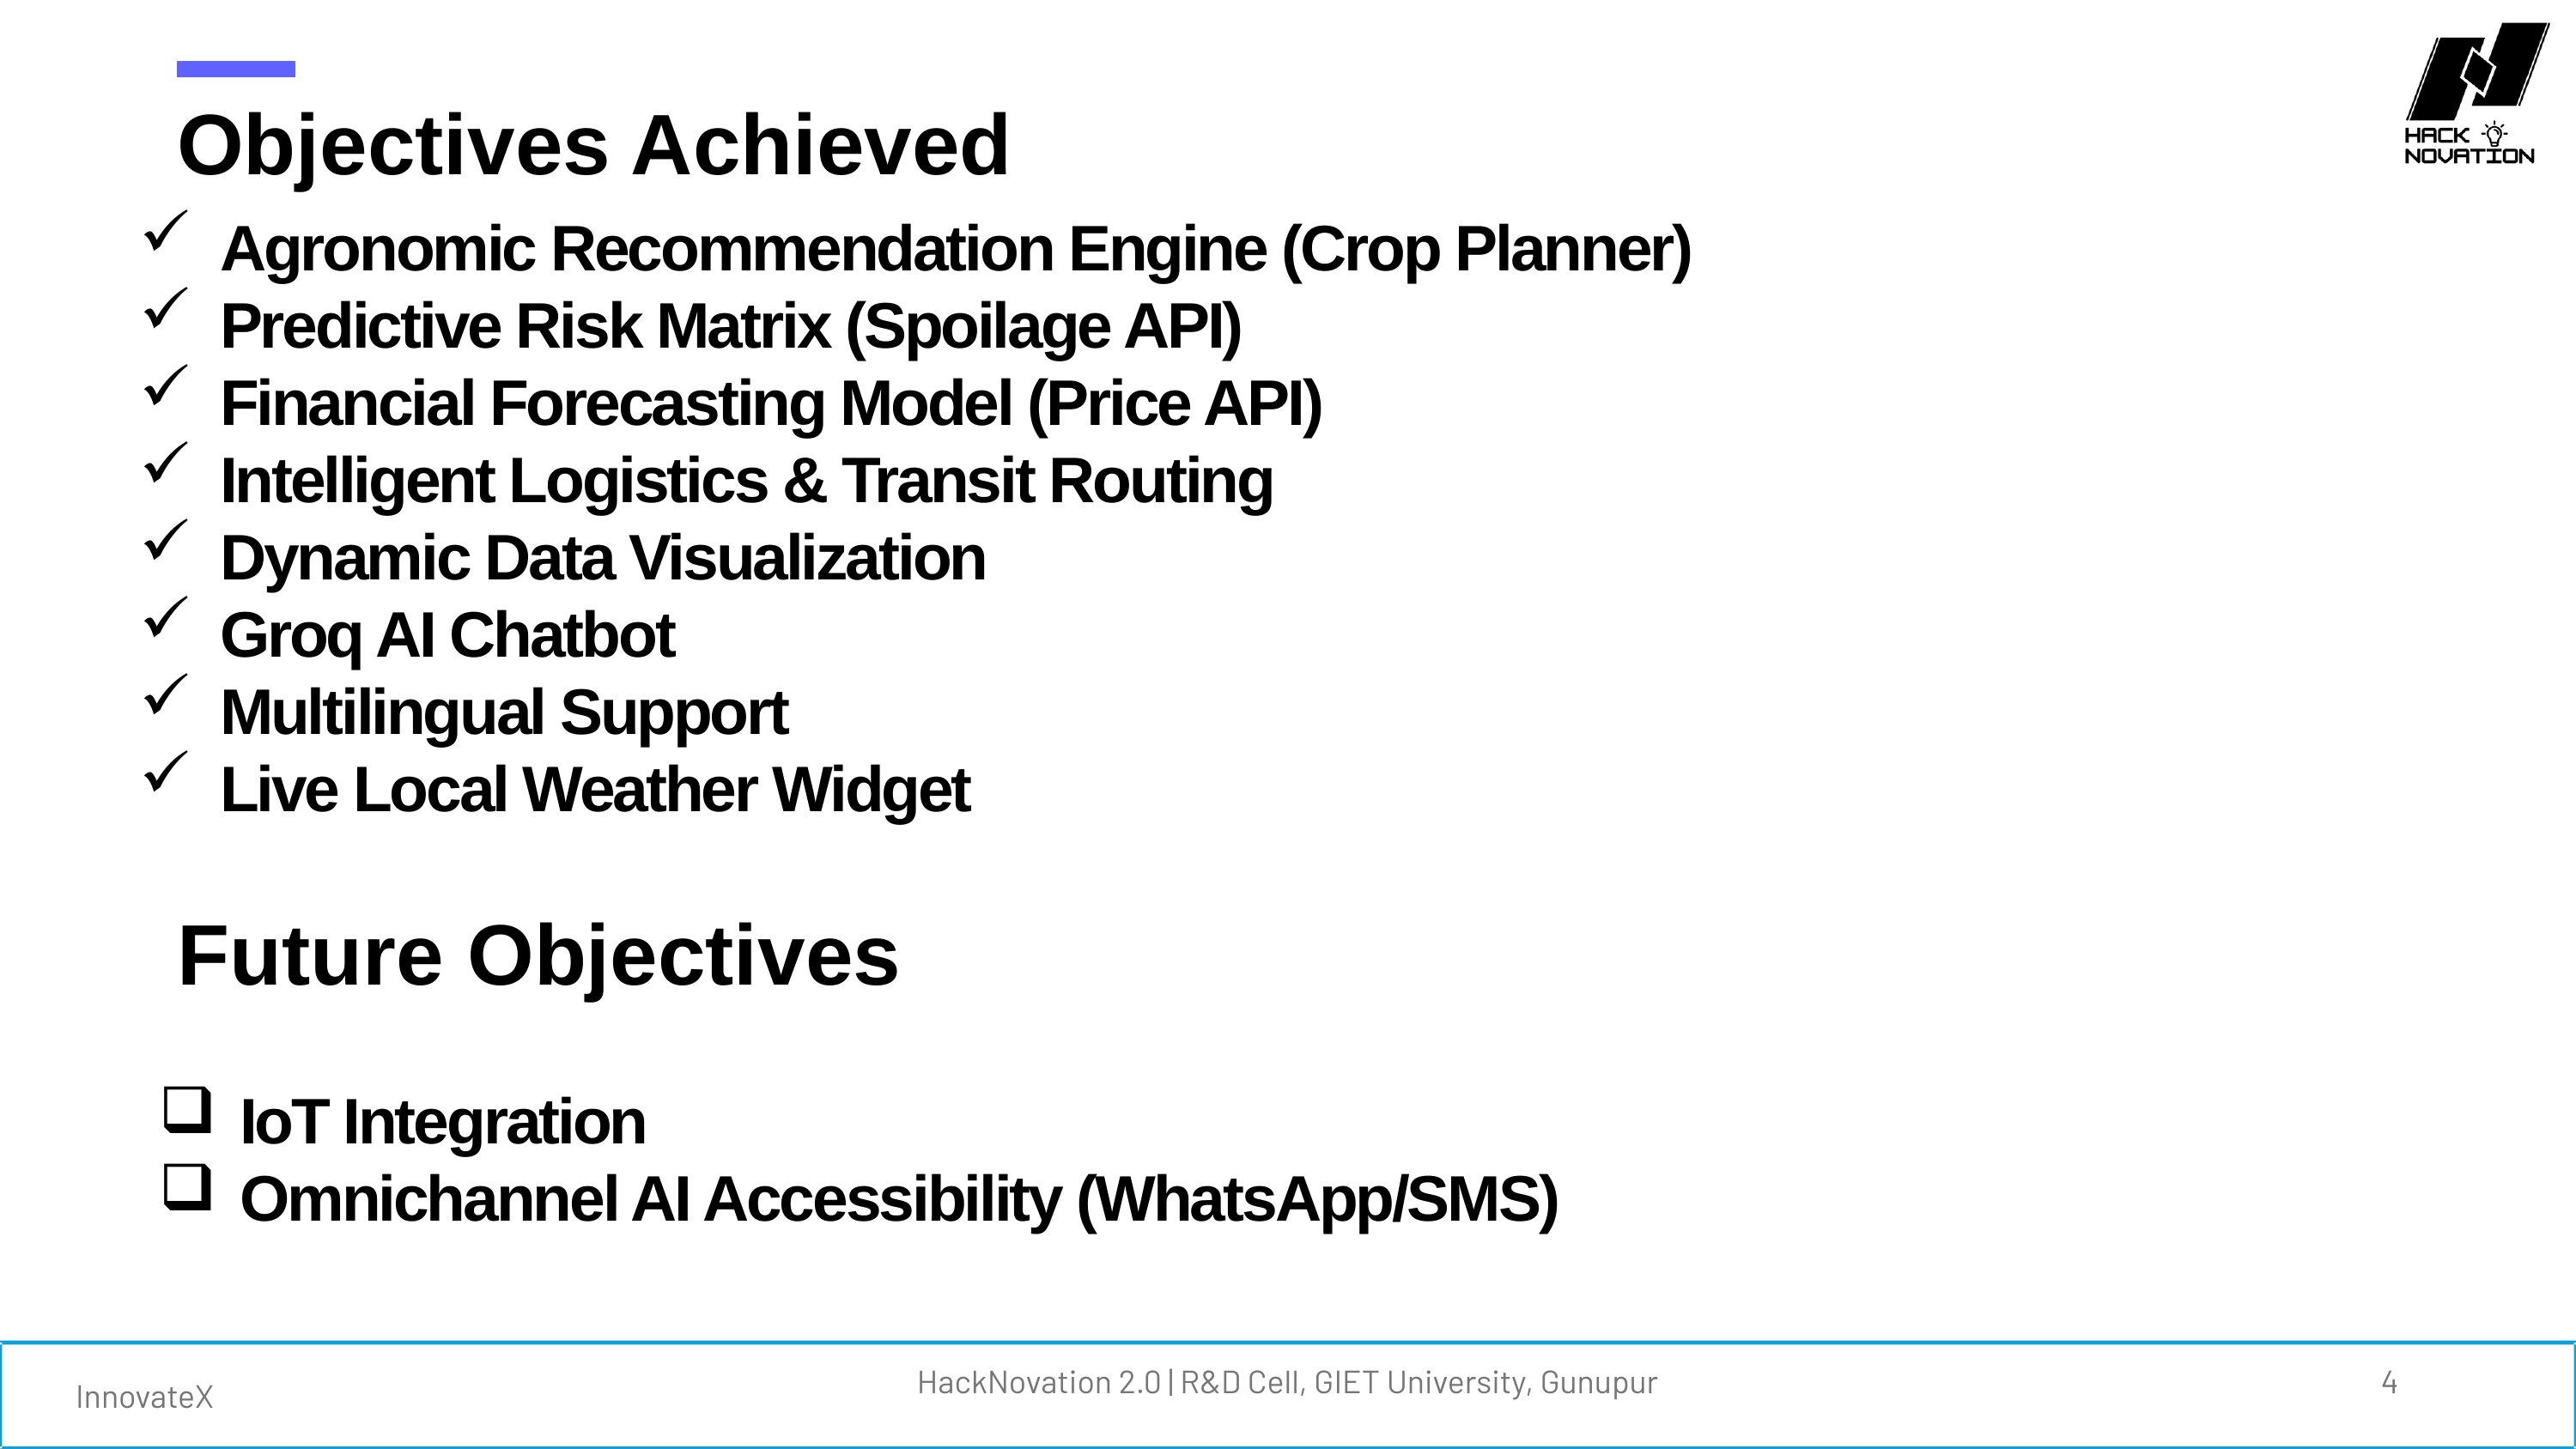

Objectives Achieved

Future Objectives
Agronomic Recommendation Engine (Crop Planner)
Predictive Risk Matrix (Spoilage API)
Financial Forecasting Model (Price API)
Intelligent Logistics & Transit Routing
Dynamic Data Visualization
Groq AI Chatbot
Multilingual Support
Live Local Weather Widget

IoT Integration
Omnichannel AI Accessibility (WhatsApp/SMS)

HackNovation 2.0 | R&D Cell, GIET University, Gunupur

4

InnovateX